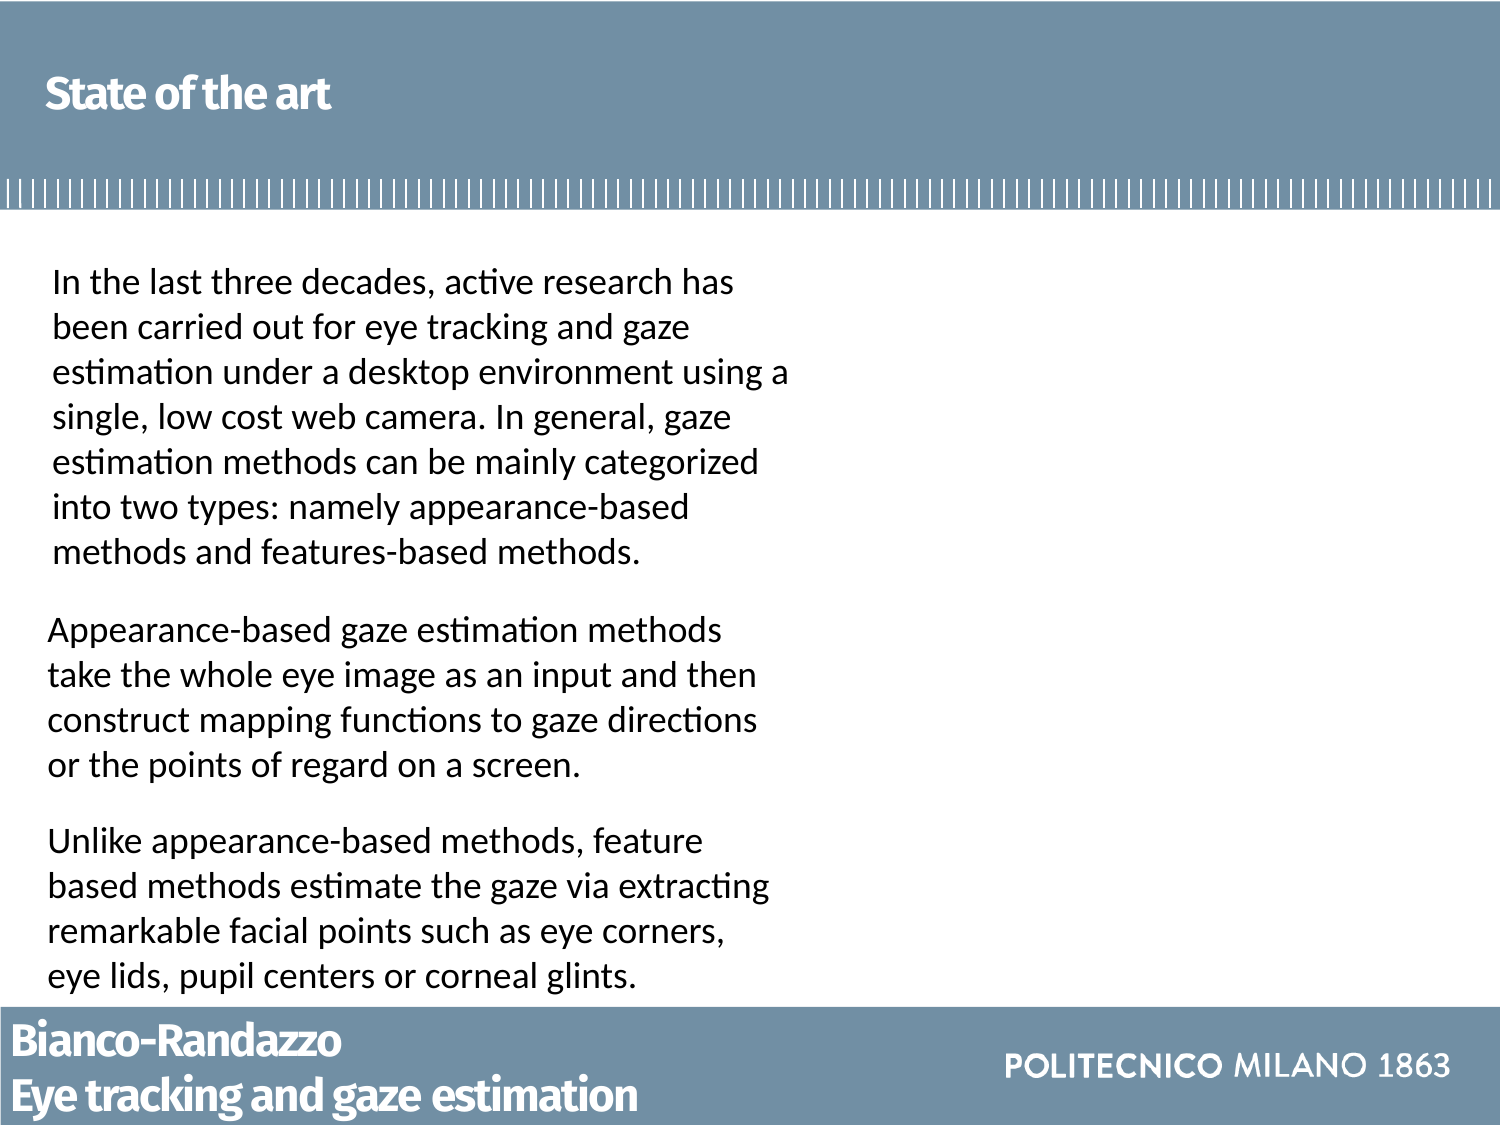

# State of the art

In the last three decades, active research has been carried out for eye tracking and gaze estimation under a desktop environment using a single, low cost web camera. In general, gaze estimation methods can be mainly categorized into two types: namely appearance-based methods and features-based methods.
Appearance-based gaze estimation methods take the whole eye image as an input and then construct mapping functions to gaze directions or the points of regard on a screen.
Unlike appearance-based methods, feature based methods estimate the gaze via extracting remarkable facial points such as eye corners, eye lids, pupil centers or corneal glints.

Bianco-Randazzo
Eye tracking and gaze estimation